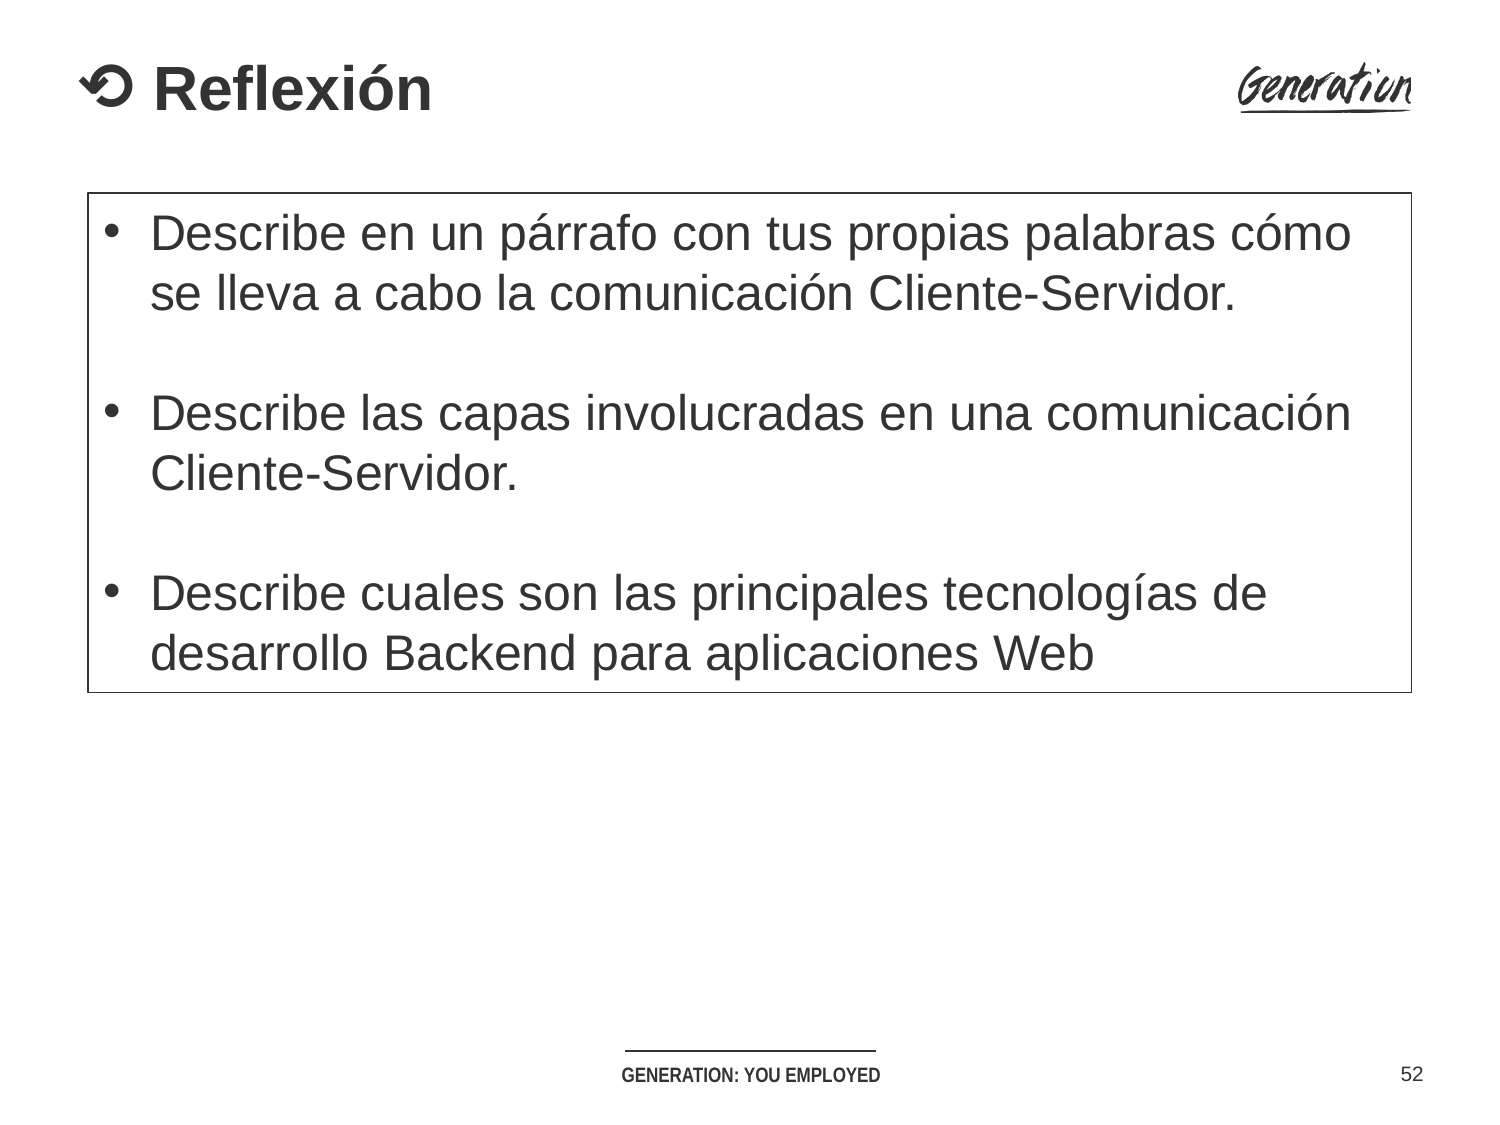

# ⟲ Reflexión
Describe en un párrafo con tus propias palabras cómo se lleva a cabo la comunicación Cliente-Servidor.

Describe las capas involucradas en una comunicación Cliente-Servidor.

Describe cuales son las principales tecnologías de desarrollo Backend para aplicaciones Web